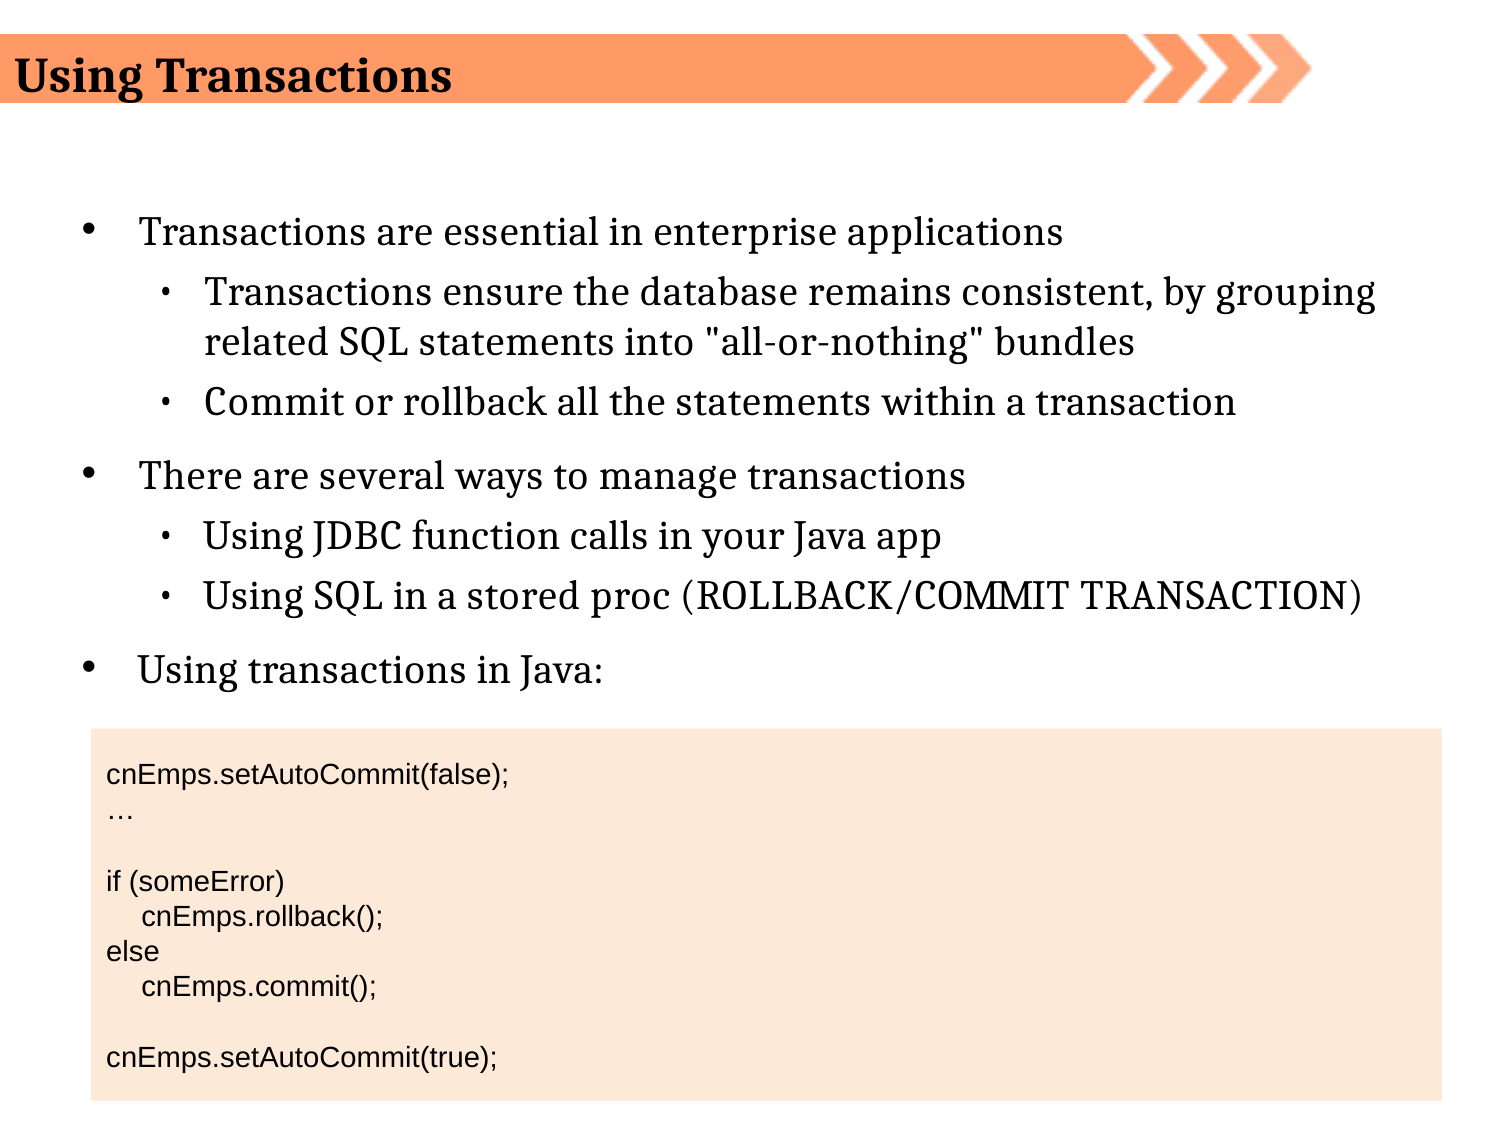

Using Transactions
Transactions are essential in enterprise applications
Transactions ensure the database remains consistent, by grouping  related SQL statements into "all-or-nothing" bundles
Commit or rollback all the statements within a transaction
There are several ways to manage transactions
Using JDBC function calls in your Java app
Using SQL in a stored proc (ROLLBACK/COMMIT TRANSACTION)
Using transactions in Java:

cnEmps.setAutoCommit(false);
…

if (someError)  cnEmps.rollback();
else
cnEmps.commit();

cnEmps.setAutoCommit(true);